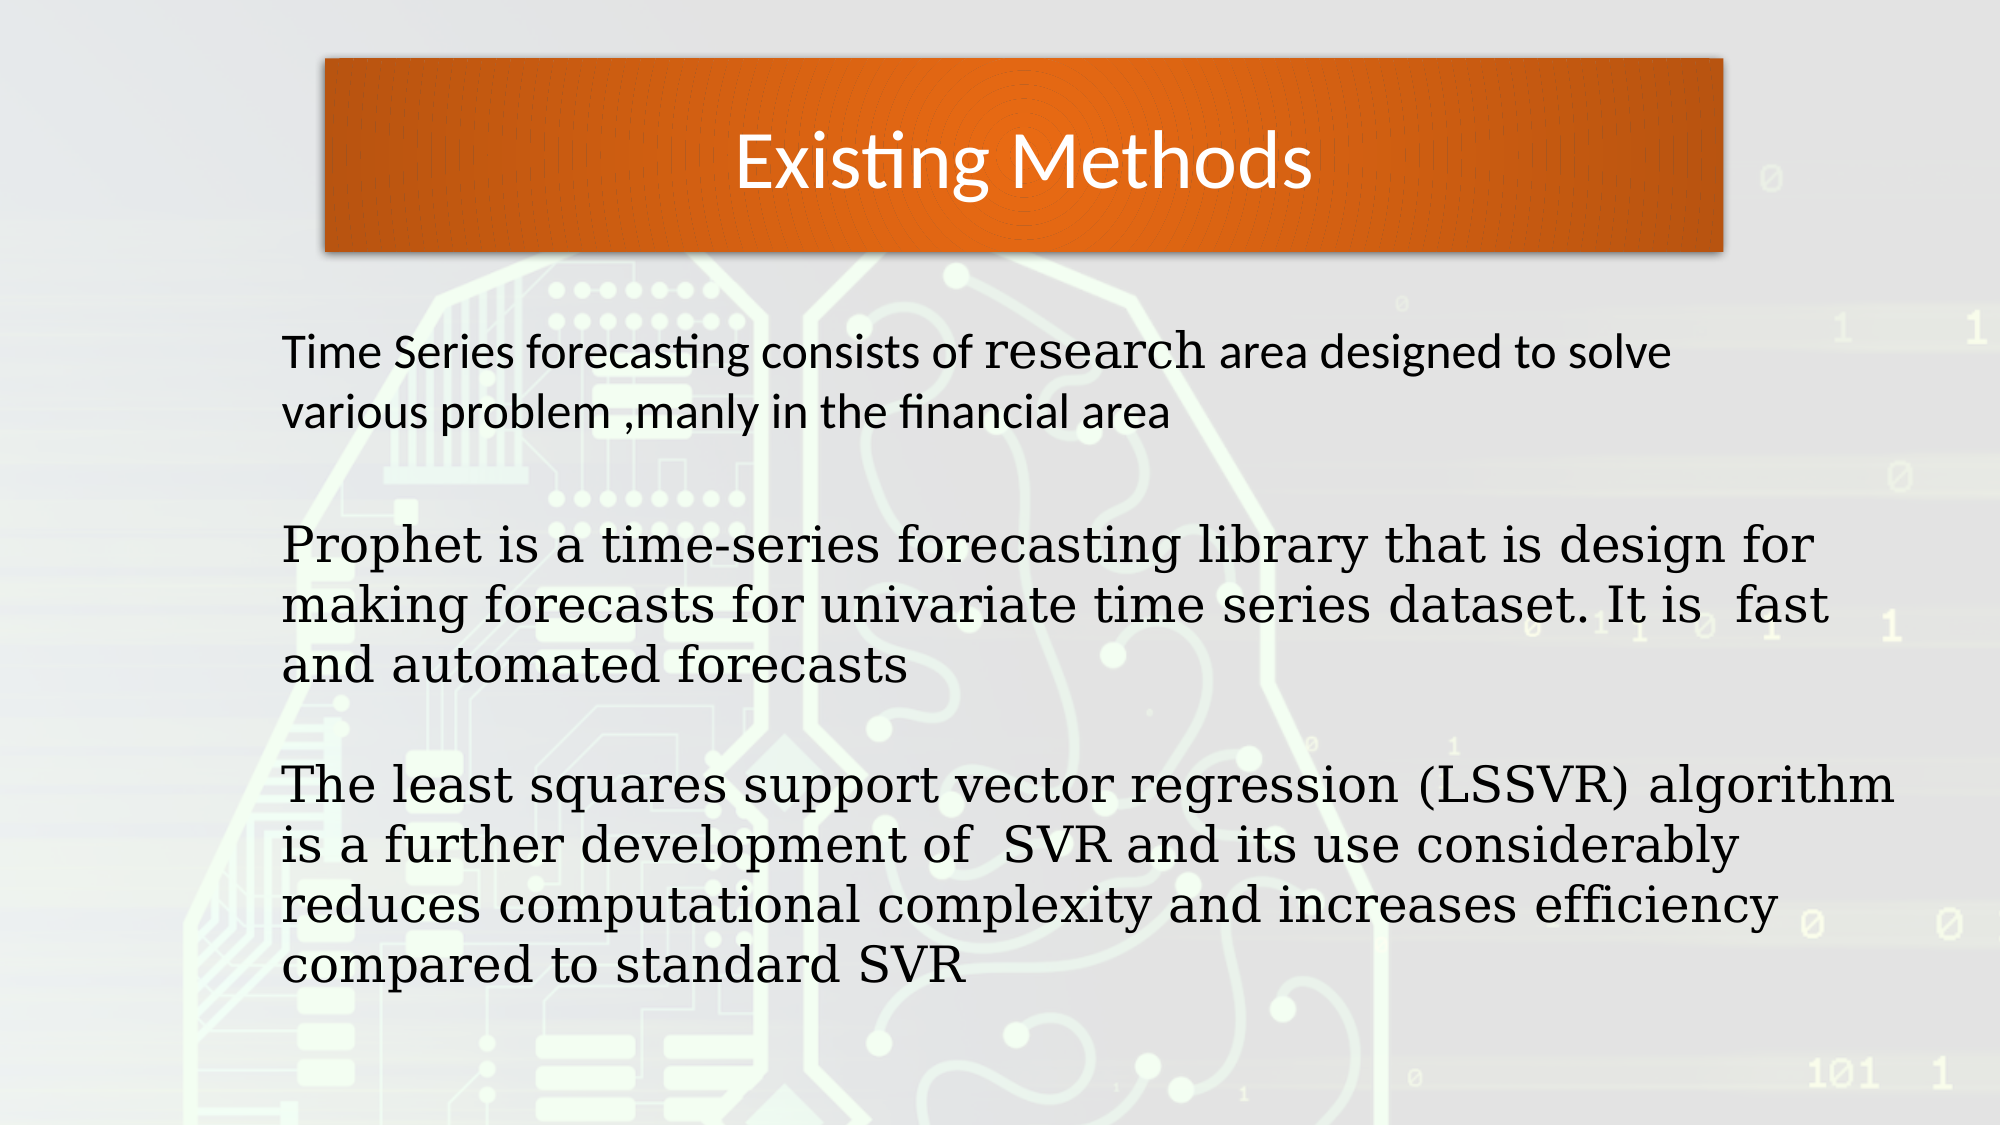

Existing Methods
Time Series forecasting consists of research area designed to solve various problem ,manly in the financial area
Prophet is a time-series forecasting library that is design for making forecasts for univariate time series dataset. It is  fast and automated forecasts
The least squares support vector regression (LSSVR) algorithm is a further development of  SVR and its use considerably reduces computational complexity and increases efficiency compared to standard SVR